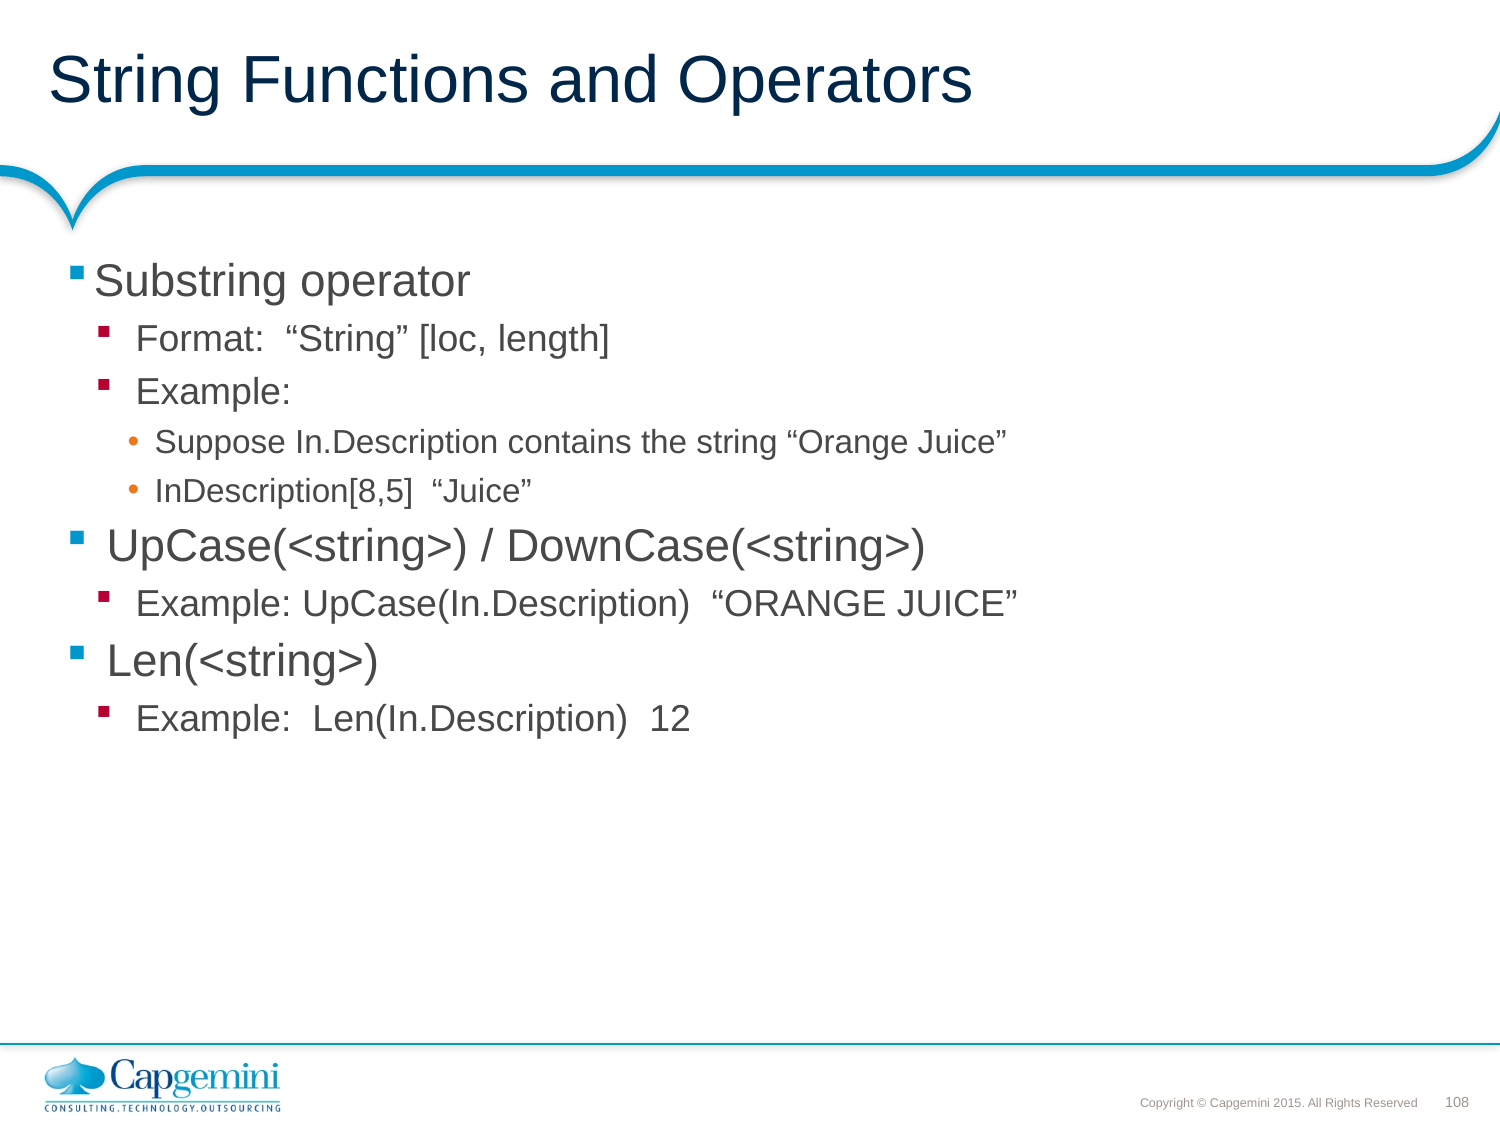

# String Functions and Operators
Substring operator
 Format:  “String” [loc, length]
 Example:
Suppose In.Description contains the string “Orange Juice”
InDescription[8,5]  “Juice”
 UpCase(<string>) / DownCase(<string>)
 Example: UpCase(In.Description)  “ORANGE JUICE”
 Len(<string>)
 Example:  Len(In.Description)  12